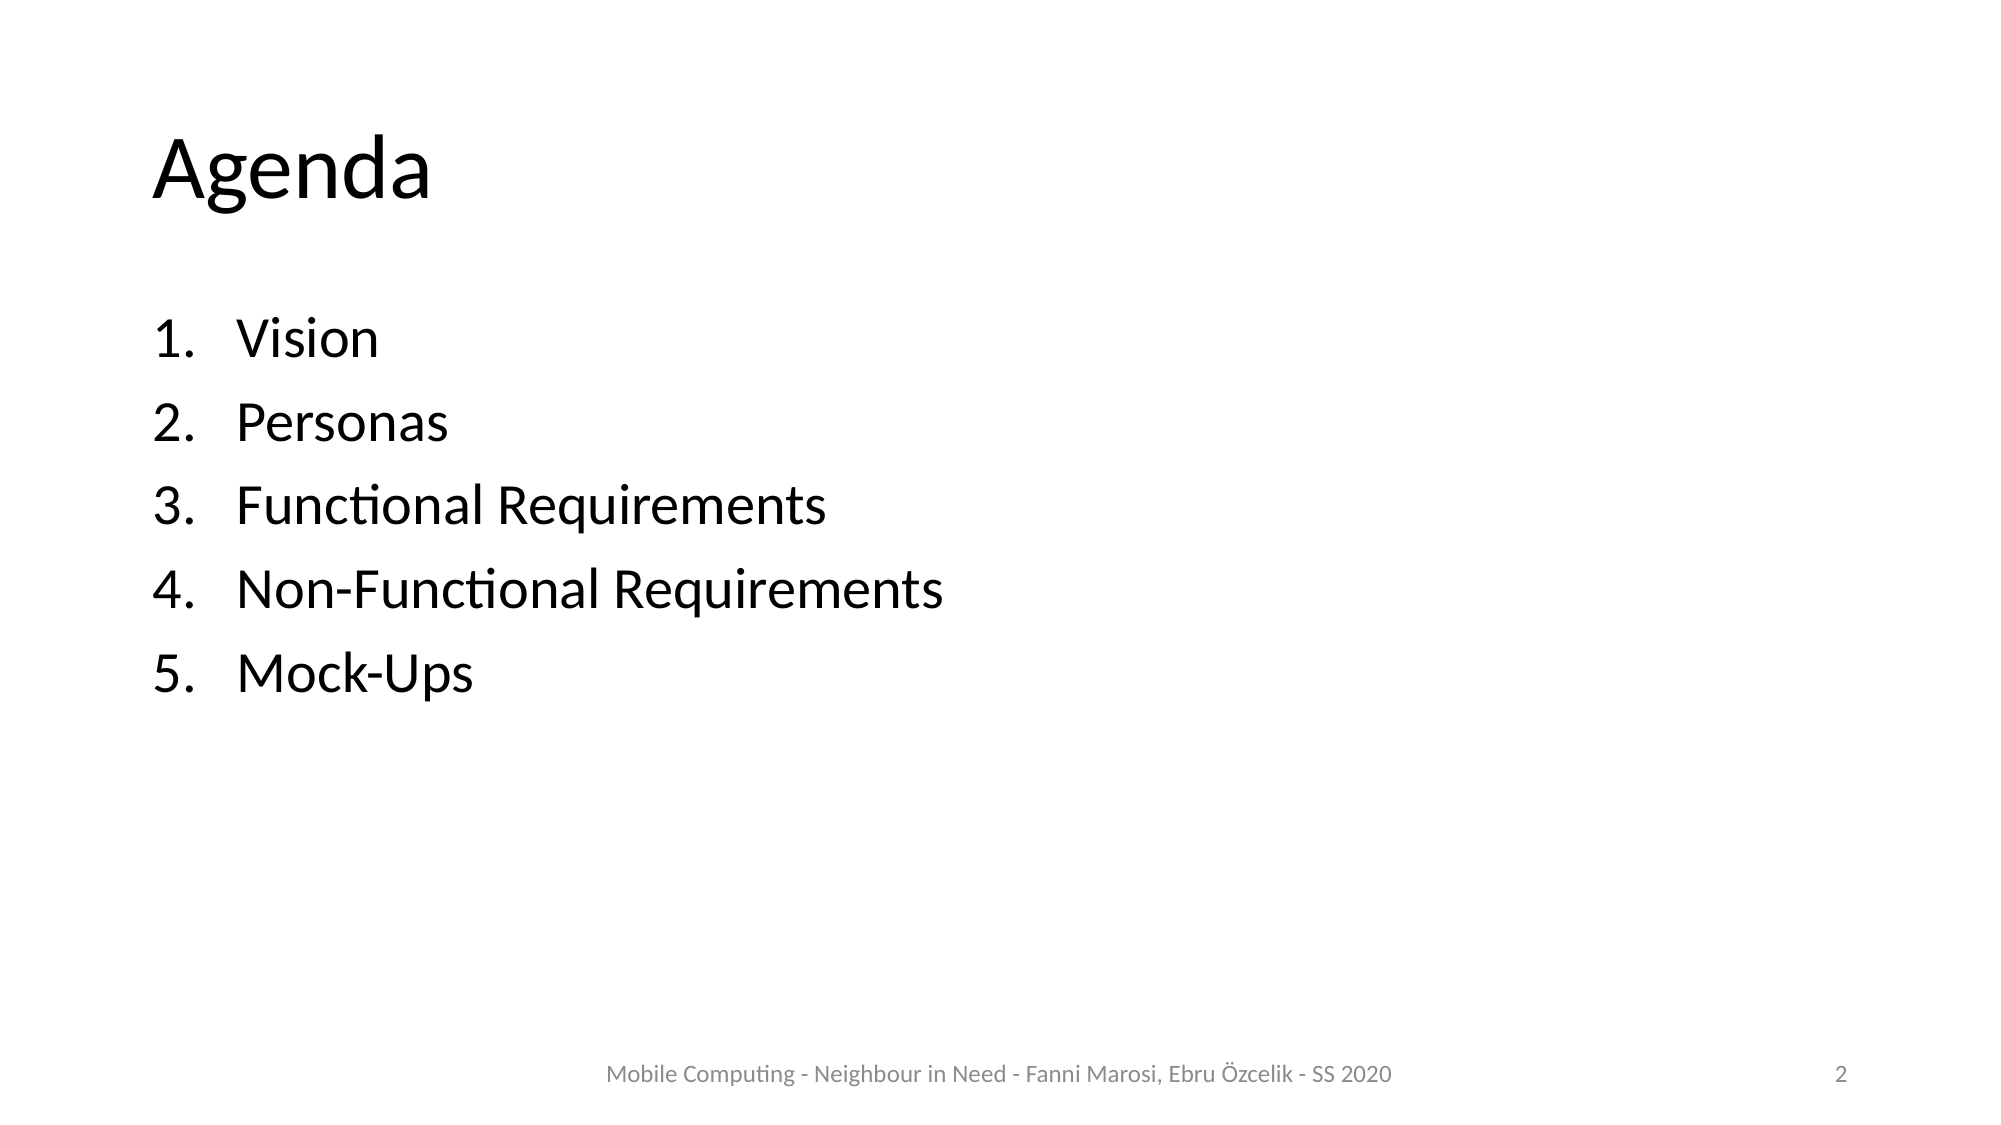

# Agenda
Vision
Personas
Functional Requirements
Non-Functional Requirements
Mock-Ups
Mobile Computing - Neighbour in Need - Fanni Marosi, Ebru Özcelik - SS 2020
2